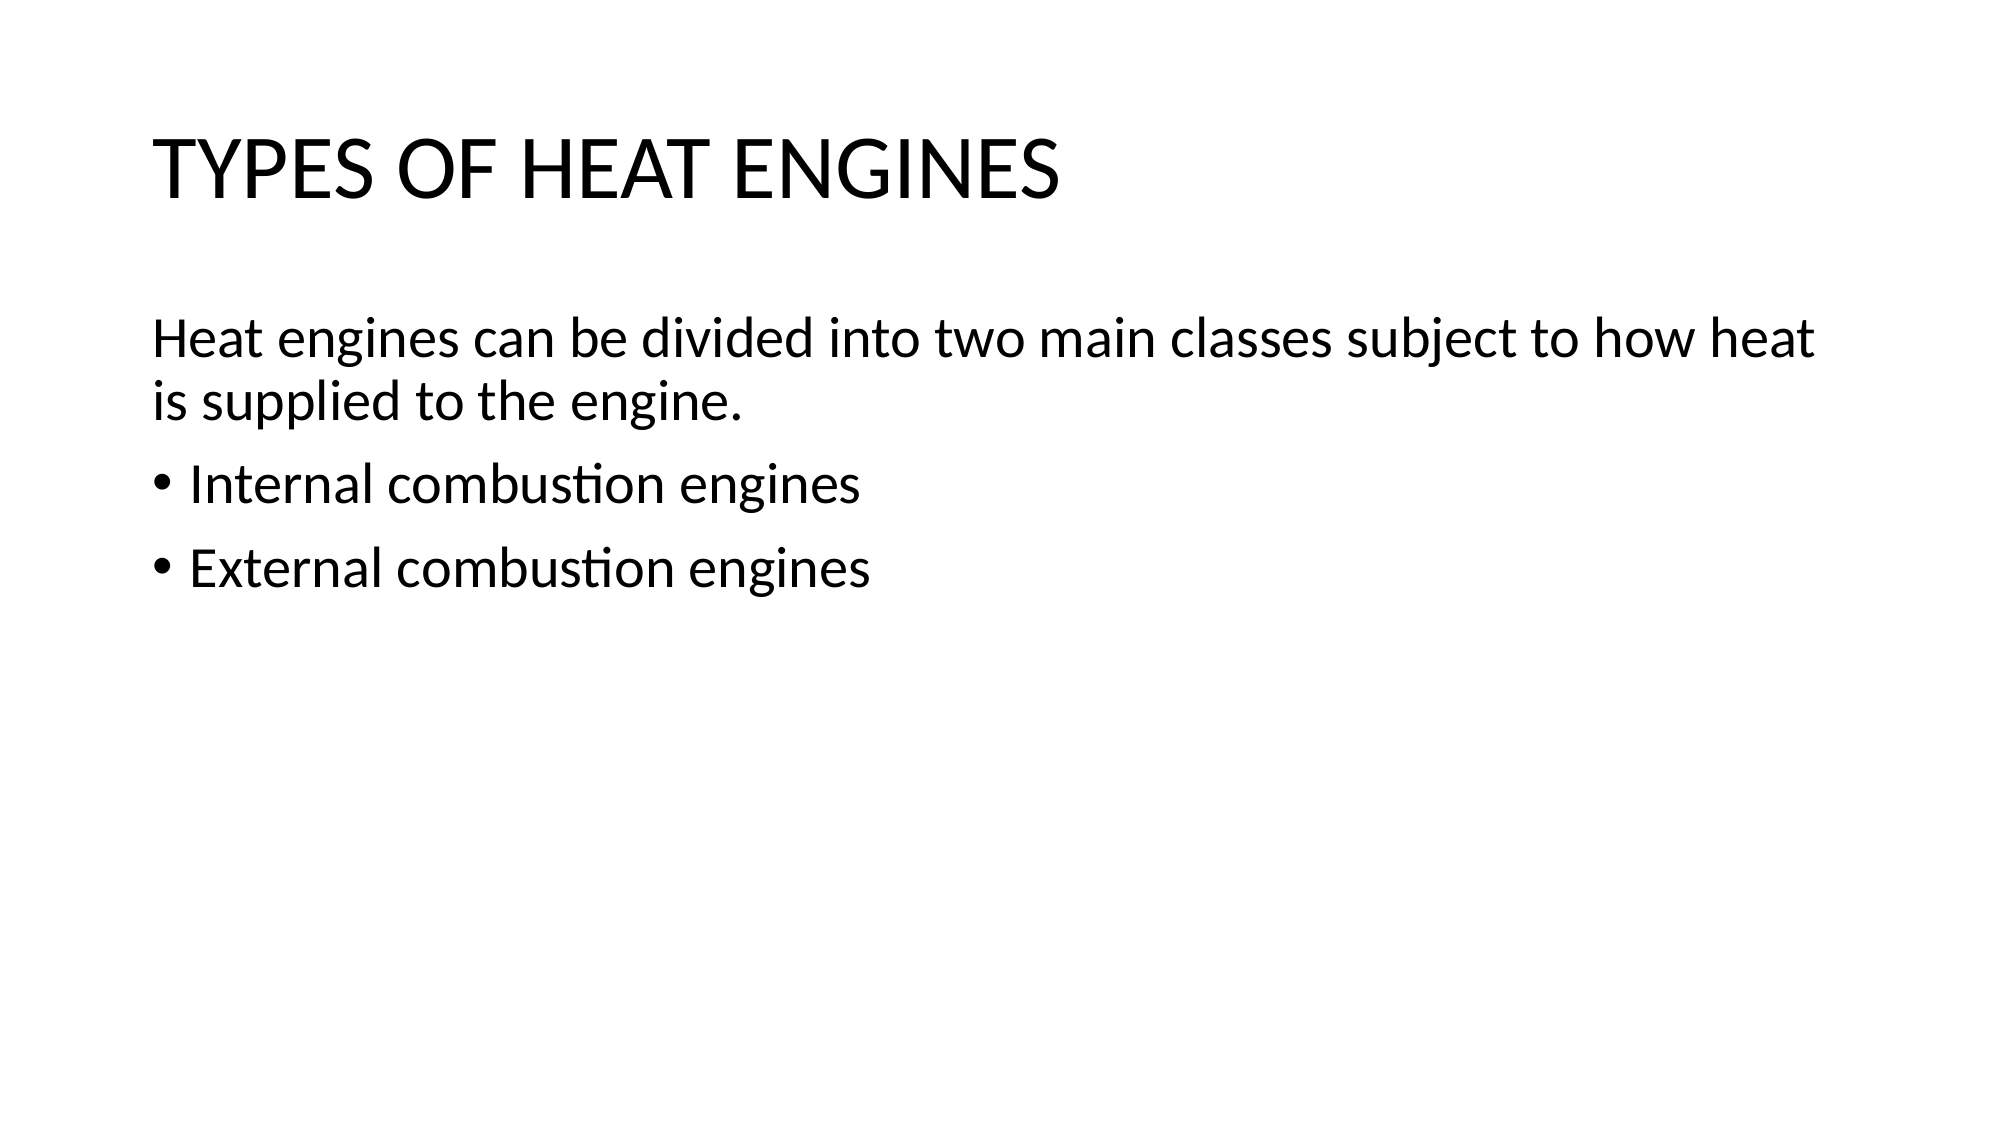

# TYPES OF HEAT ENGINES
Heat engines can be divided into two main classes subject to how heat is supplied to the engine.
Internal combustion engines
External combustion engines